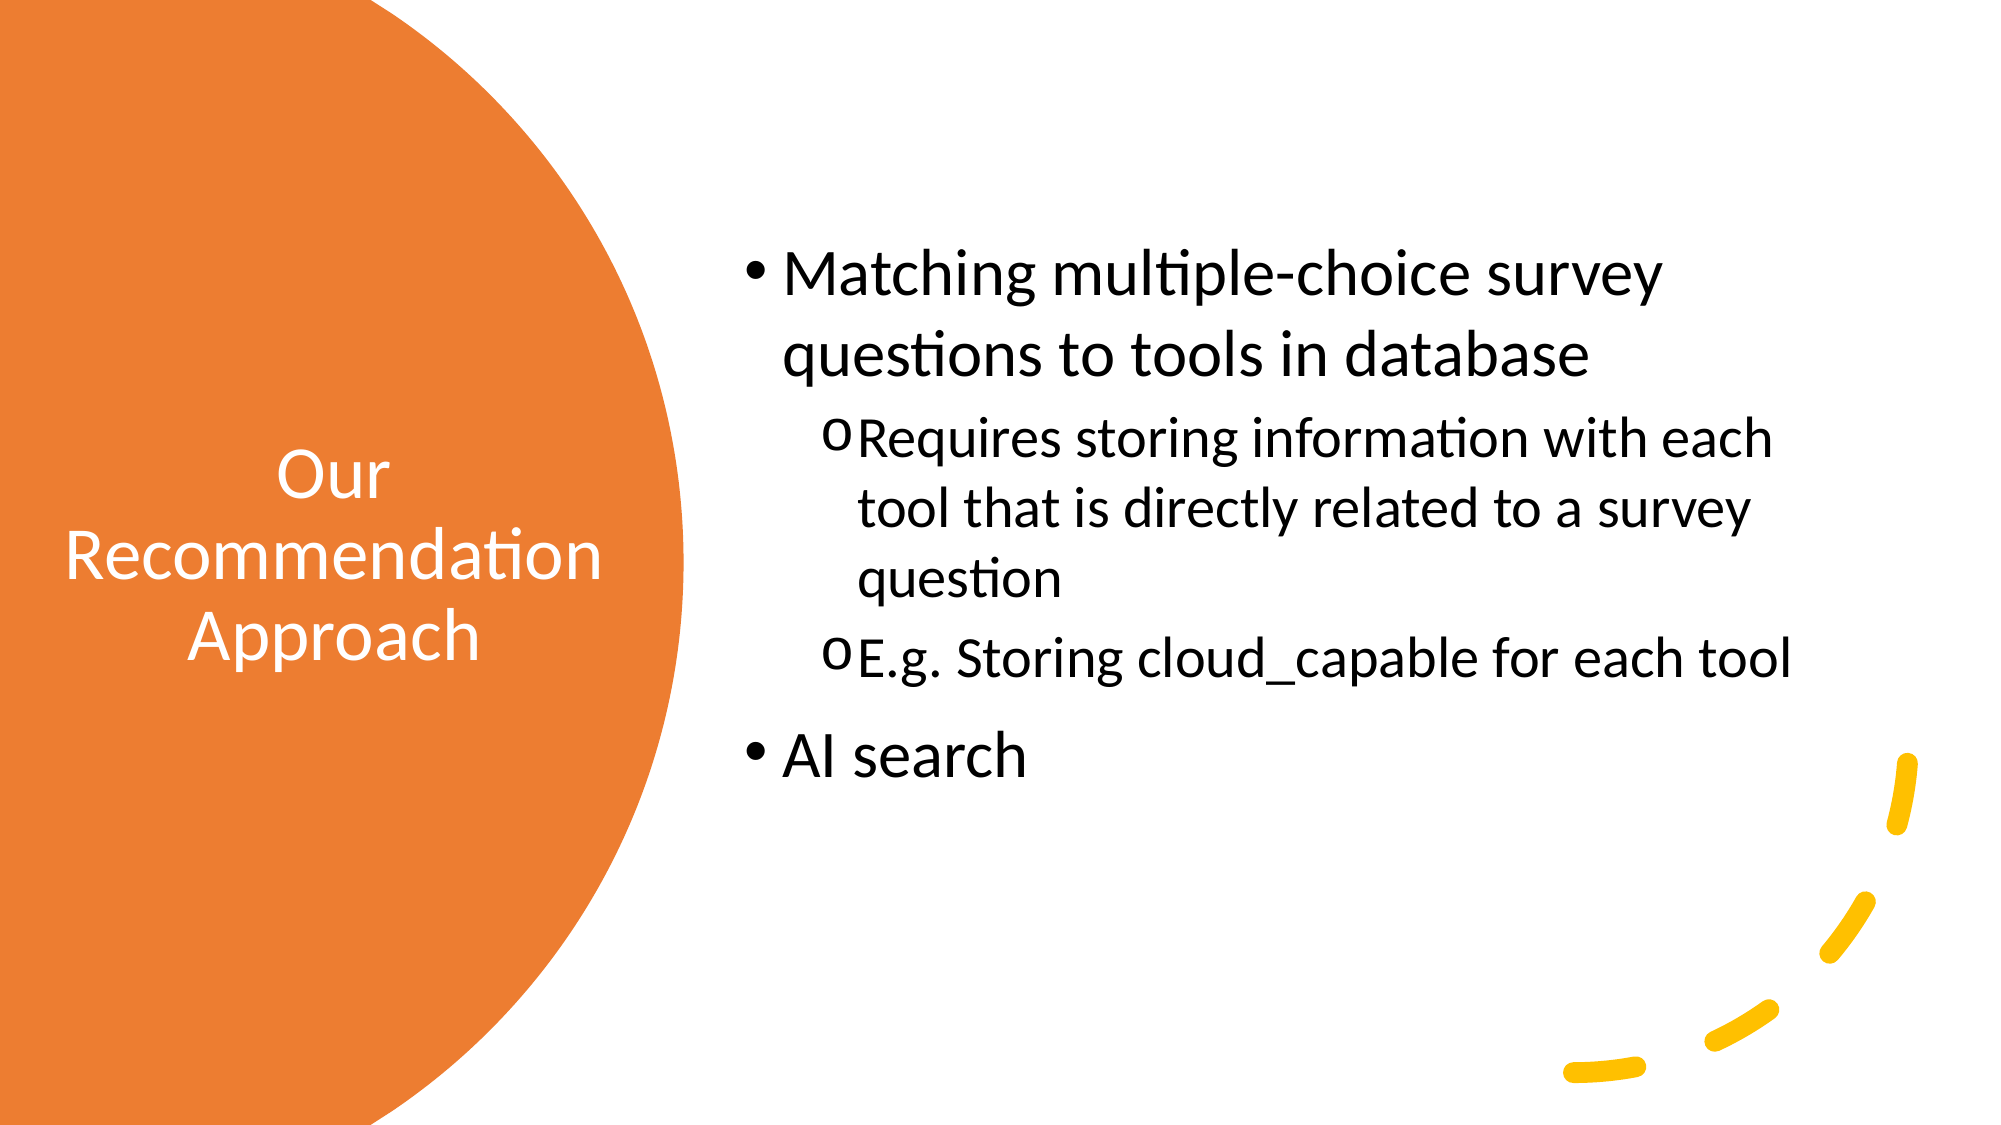

Matching multiple-choice survey questions to tools in database
Requires storing information with each tool that is directly related to a survey question
E.g. Storing cloud_capable for each tool
AI search

# Our Recommendation Approach